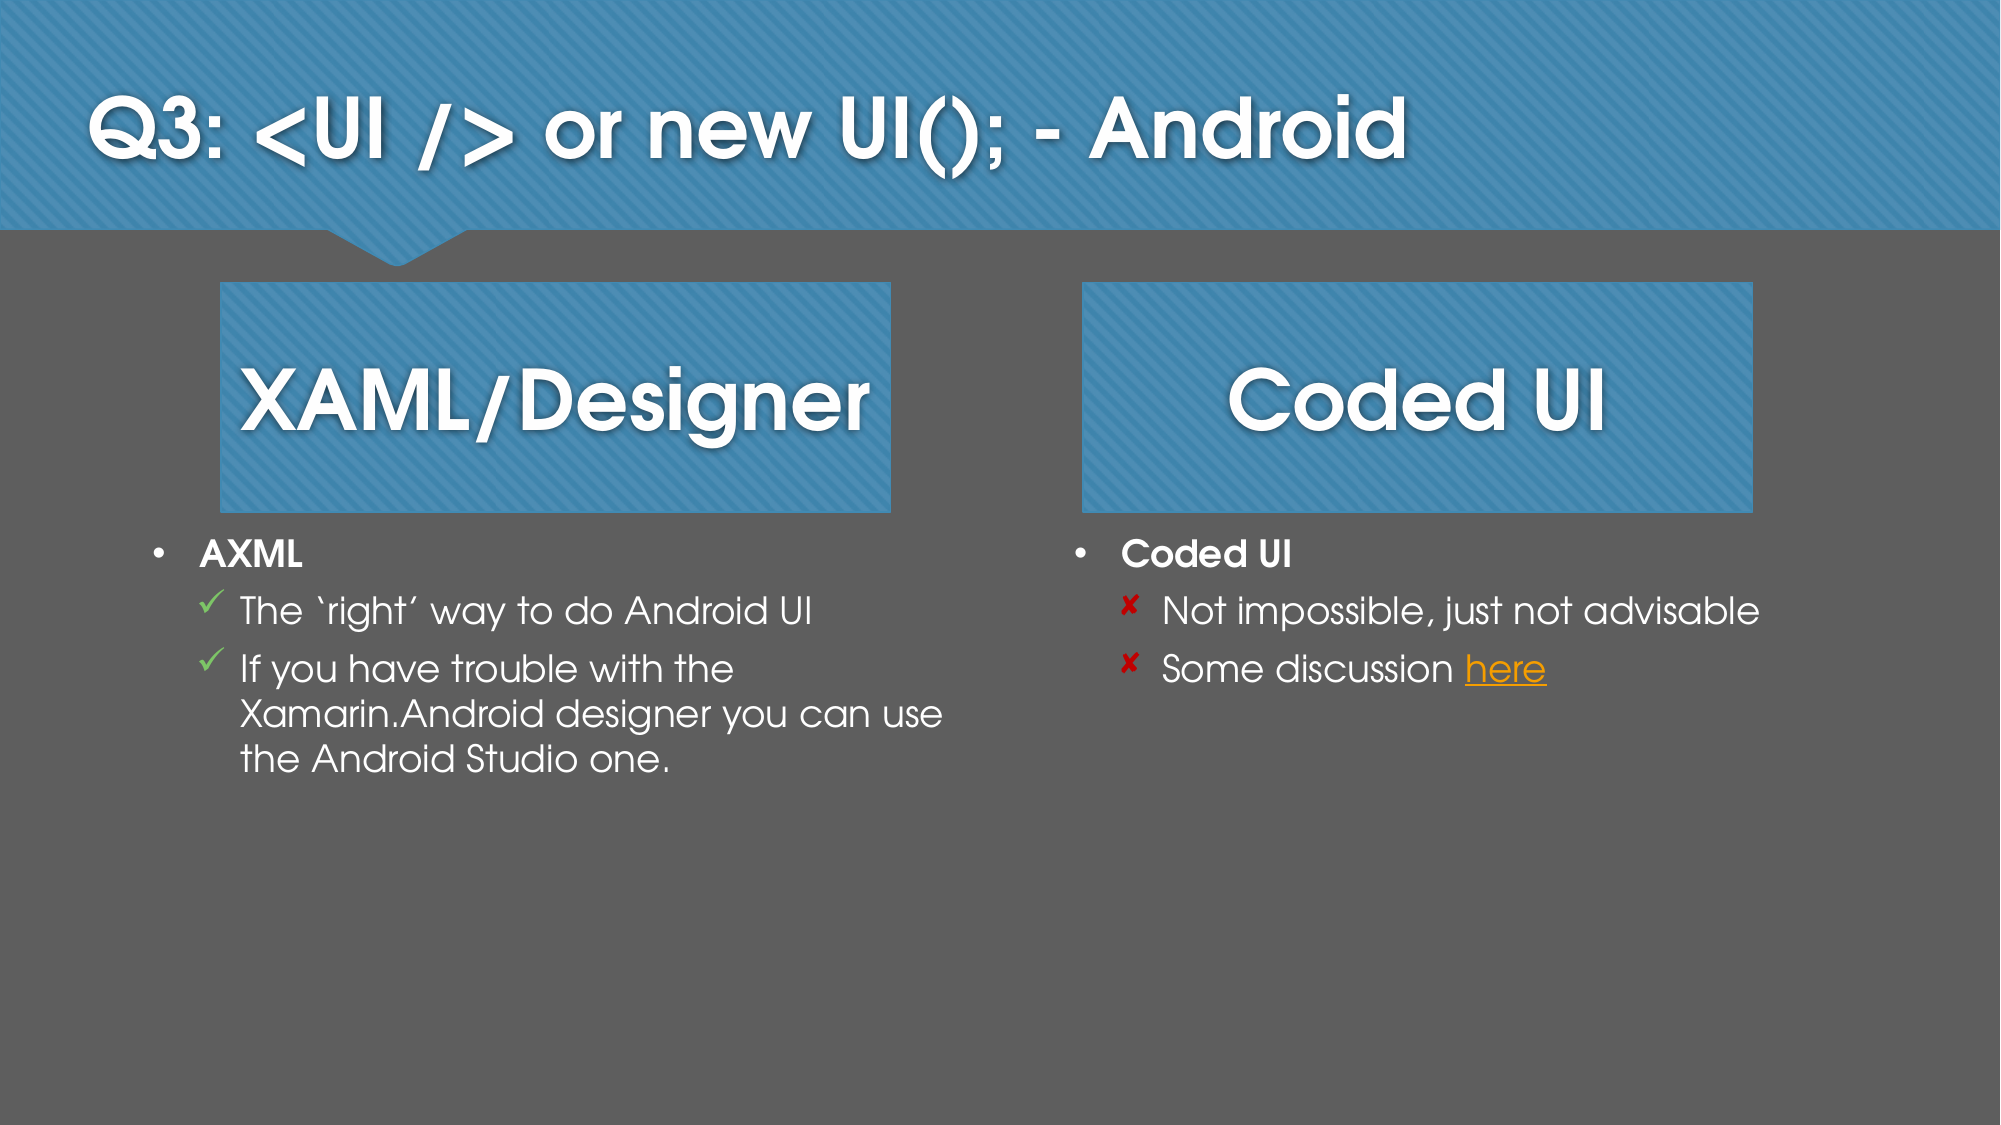

# Q3: <UI /> or new UI(); - Android

XAML/Designer

Coded UI
AXML
The ‘right’ way to do Android UI
If you have trouble with the Xamarin.Android designer you can use the Android Studio one.

Coded UI
Not impossible, just not advisable
Some discussion here